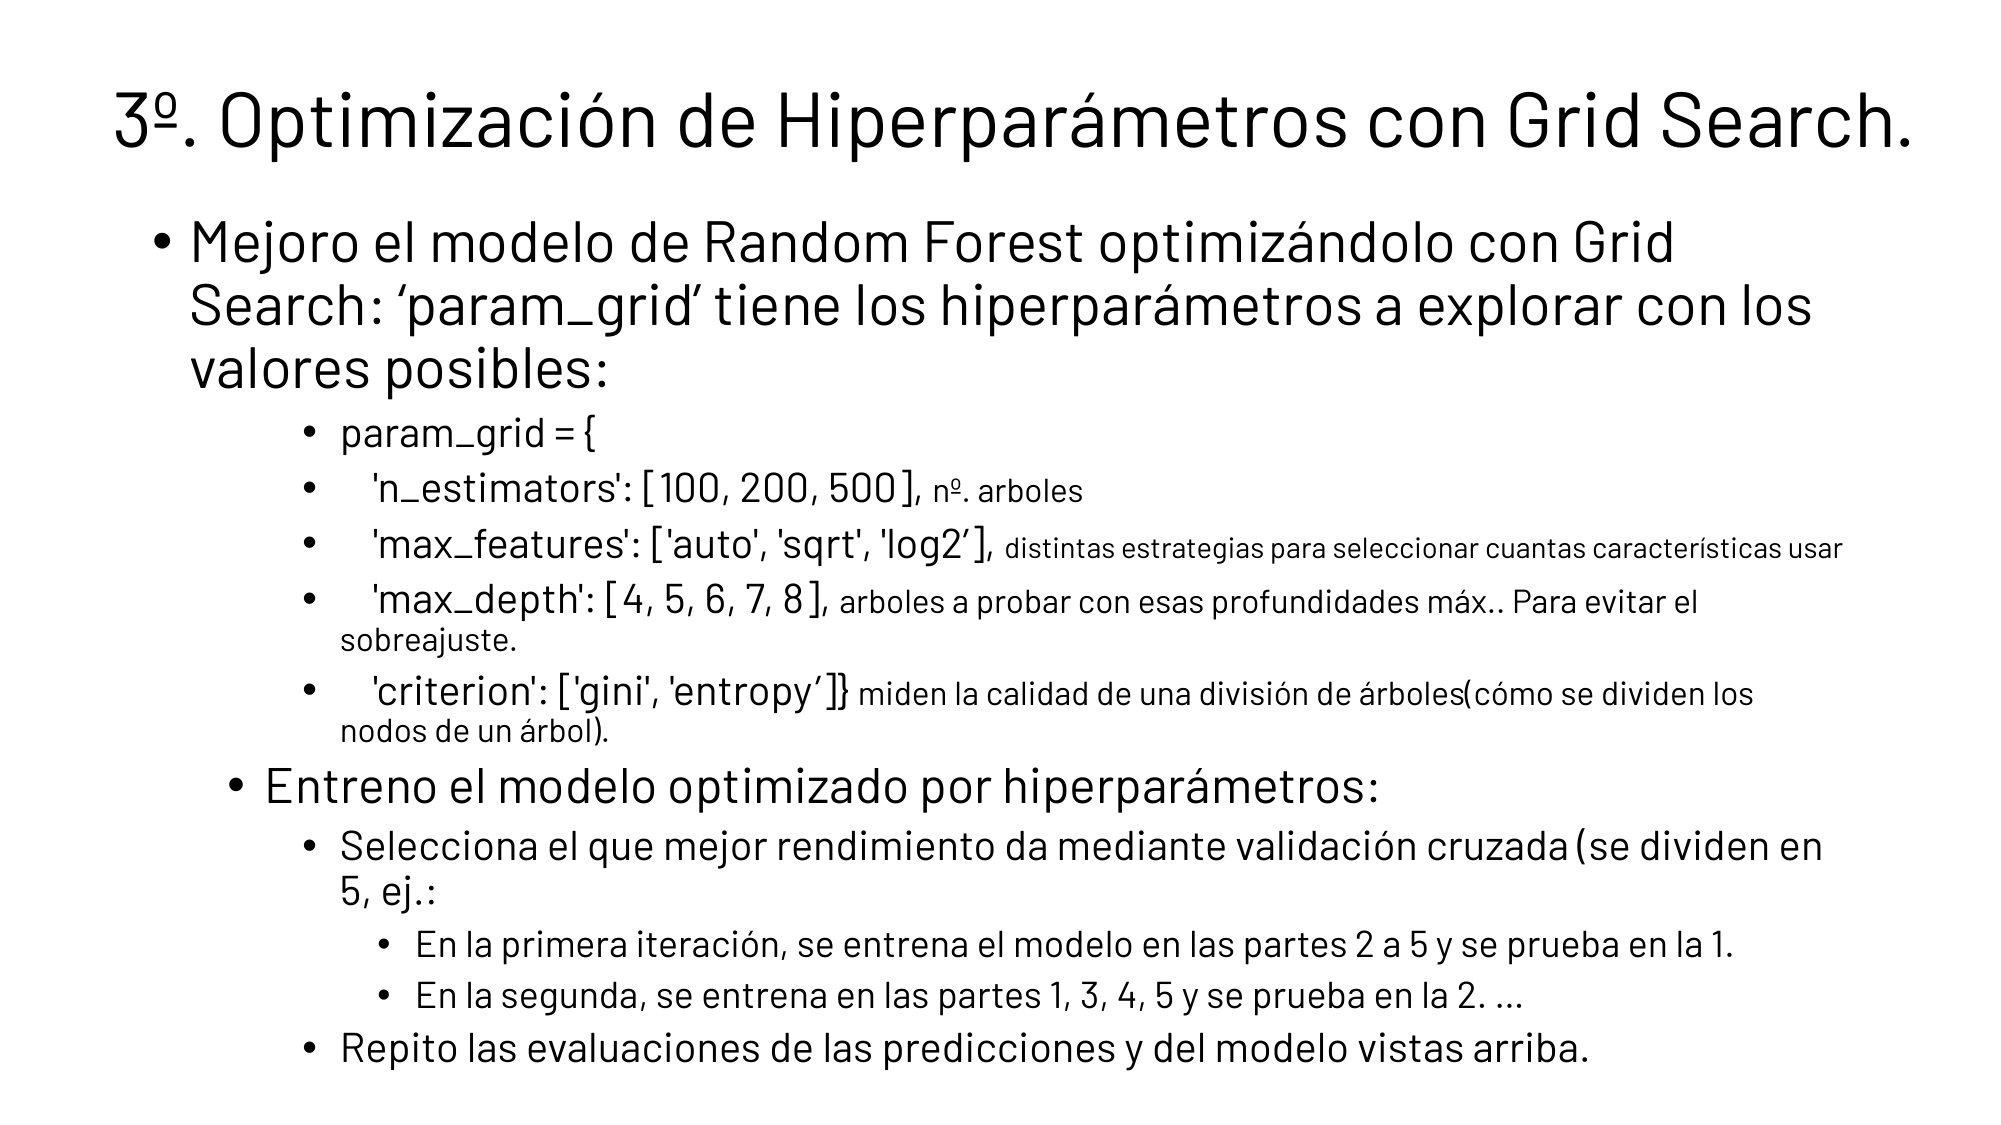

# 3º. Optimización de Hiperparámetros con Grid Search.
Mejoro el modelo de Random Forest optimizándolo con Grid Search: ‘param_grid’ tiene los hiperparámetros a explorar con los valores posibles:
param_grid = {
    'n_estimators': [100, 200, 500], nº. arboles
    'max_features': ['auto', 'sqrt', 'log2’], distintas estrategias para seleccionar cuantas características usar
    'max_depth': [4, 5, 6, 7, 8], arboles a probar con esas profundidades máx.. Para evitar el sobreajuste.
    'criterion': ['gini', 'entropy’]} miden la calidad de una división de árboles(cómo se dividen los nodos de un árbol).
Entreno el modelo optimizado por hiperparámetros:
Selecciona el que mejor rendimiento da mediante validación cruzada (se dividen en 5, ej.:
En la primera iteración, se entrena el modelo en las partes 2 a 5 y se prueba en la 1.
En la segunda, se entrena en las partes 1, 3, 4, 5 y se prueba en la 2. …
Repito las evaluaciones de las predicciones y del modelo vistas arriba.